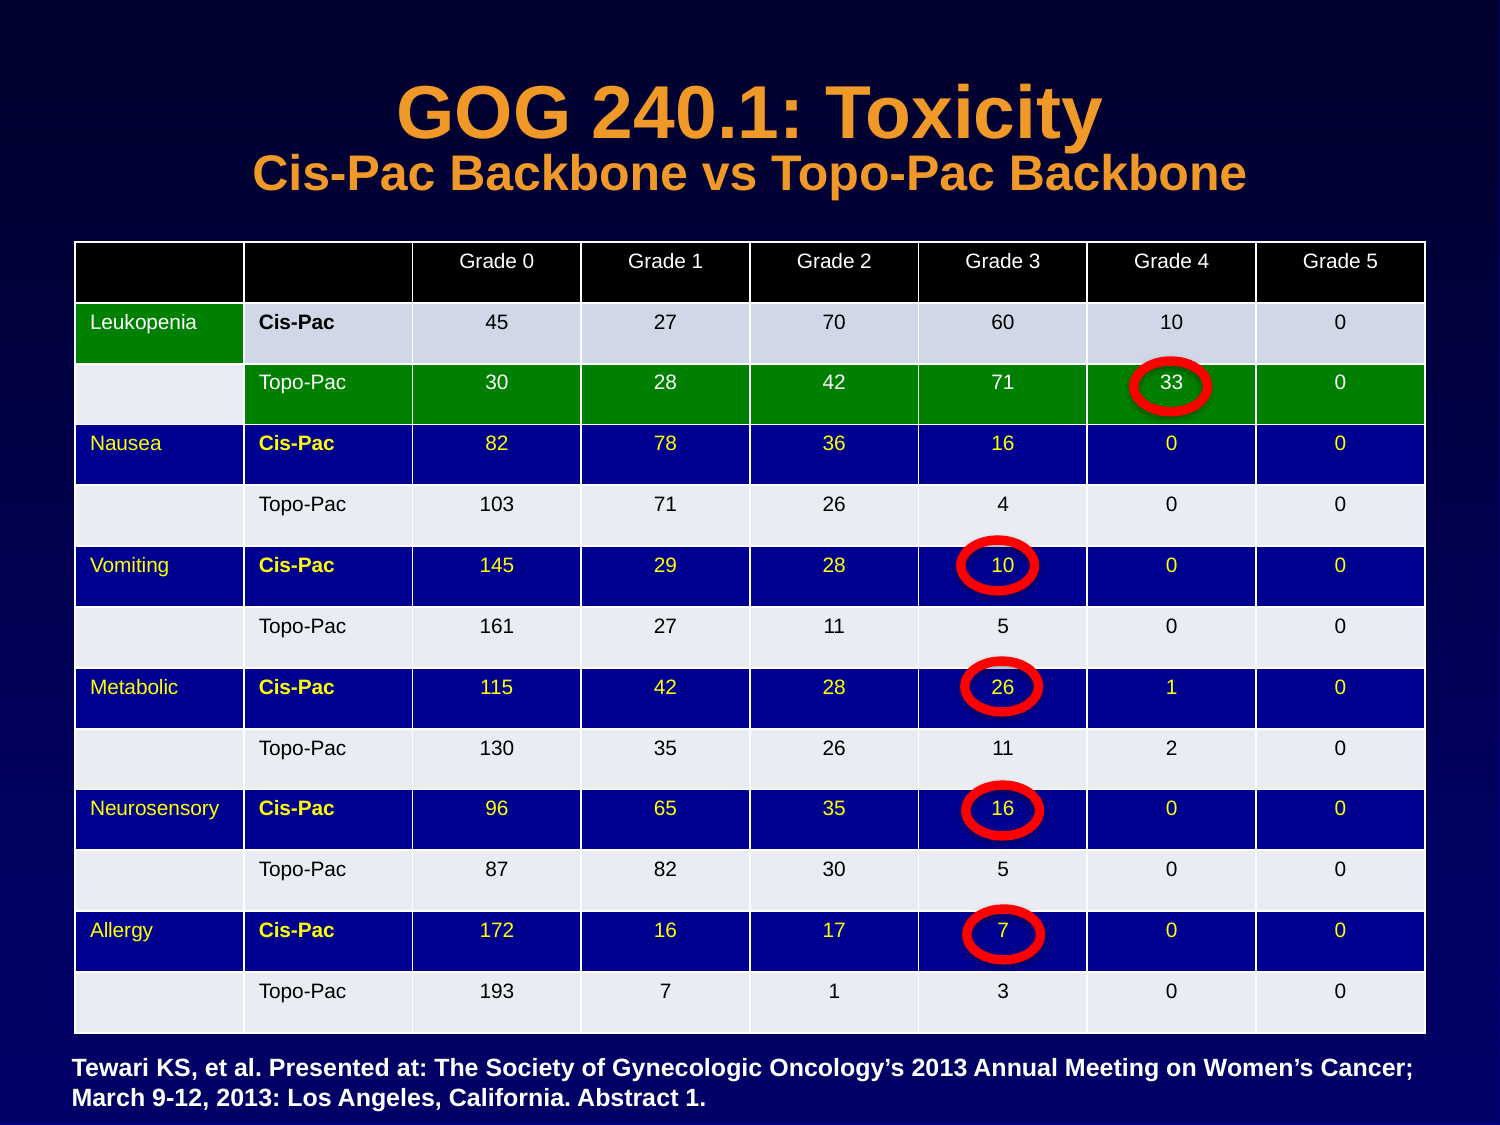

# GOG 240.1: Toxicity Cis-Pac Backbone vs Topo-Pac Backbone
|  |  | Grade 0 | Grade 1 | Grade 2 | Grade 3 | Grade 4 | Grade 5 |
| --- | --- | --- | --- | --- | --- | --- | --- |
| Leukopenia | Cis-Pac | 45 | 27 | 70 | 60 | 10 | 0 |
|  | Topo-Pac | 30 | 28 | 42 | 71 | 33 | 0 |
| Nausea | Cis-Pac | 82 | 78 | 36 | 16 | 0 | 0 |
|  | Topo-Pac | 103 | 71 | 26 | 4 | 0 | 0 |
| Vomiting | Cis-Pac | 145 | 29 | 28 | 10 | 0 | 0 |
|  | Topo-Pac | 161 | 27 | 11 | 5 | 0 | 0 |
| Metabolic | Cis-Pac | 115 | 42 | 28 | 26 | 1 | 0 |
|  | Topo-Pac | 130 | 35 | 26 | 11 | 2 | 0 |
| Neurosensory | Cis-Pac | 96 | 65 | 35 | 16 | 0 | 0 |
|  | Topo-Pac | 87 | 82 | 30 | 5 | 0 | 0 |
| Allergy | Cis-Pac | 172 | 16 | 17 | 7 | 0 | 0 |
|  | Topo-Pac | 193 | 7 | 1 | 3 | 0 | 0 |

Tewari KS, et al. Presented at: The Society of Gynecologic Oncology’s 2013 Annual Meeting on Women’s Cancer; March 9-12, 2013: Los Angeles, California. Abstract 1.